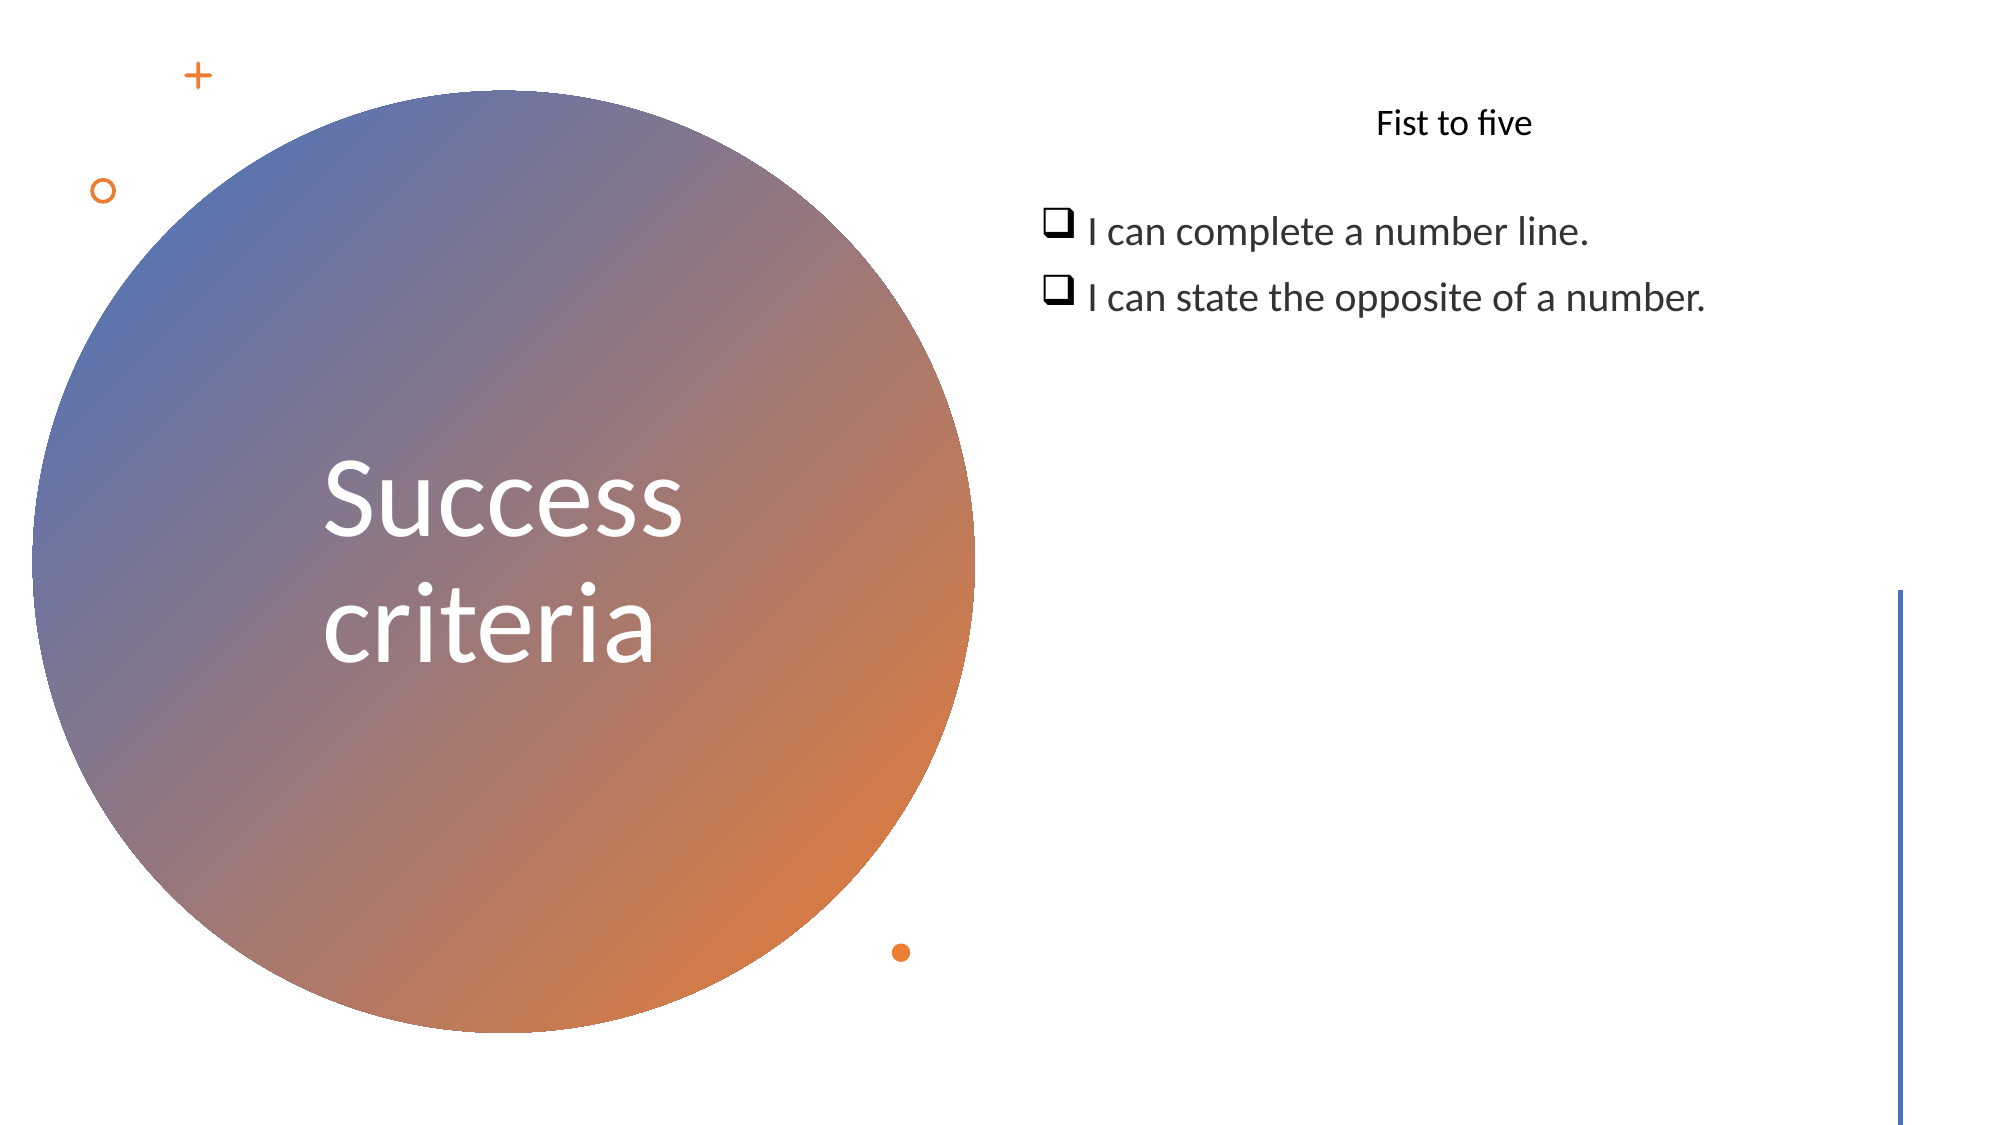

I can complete a number line.
 I can state the opposite of a number.

Fist to five

# Success criteria